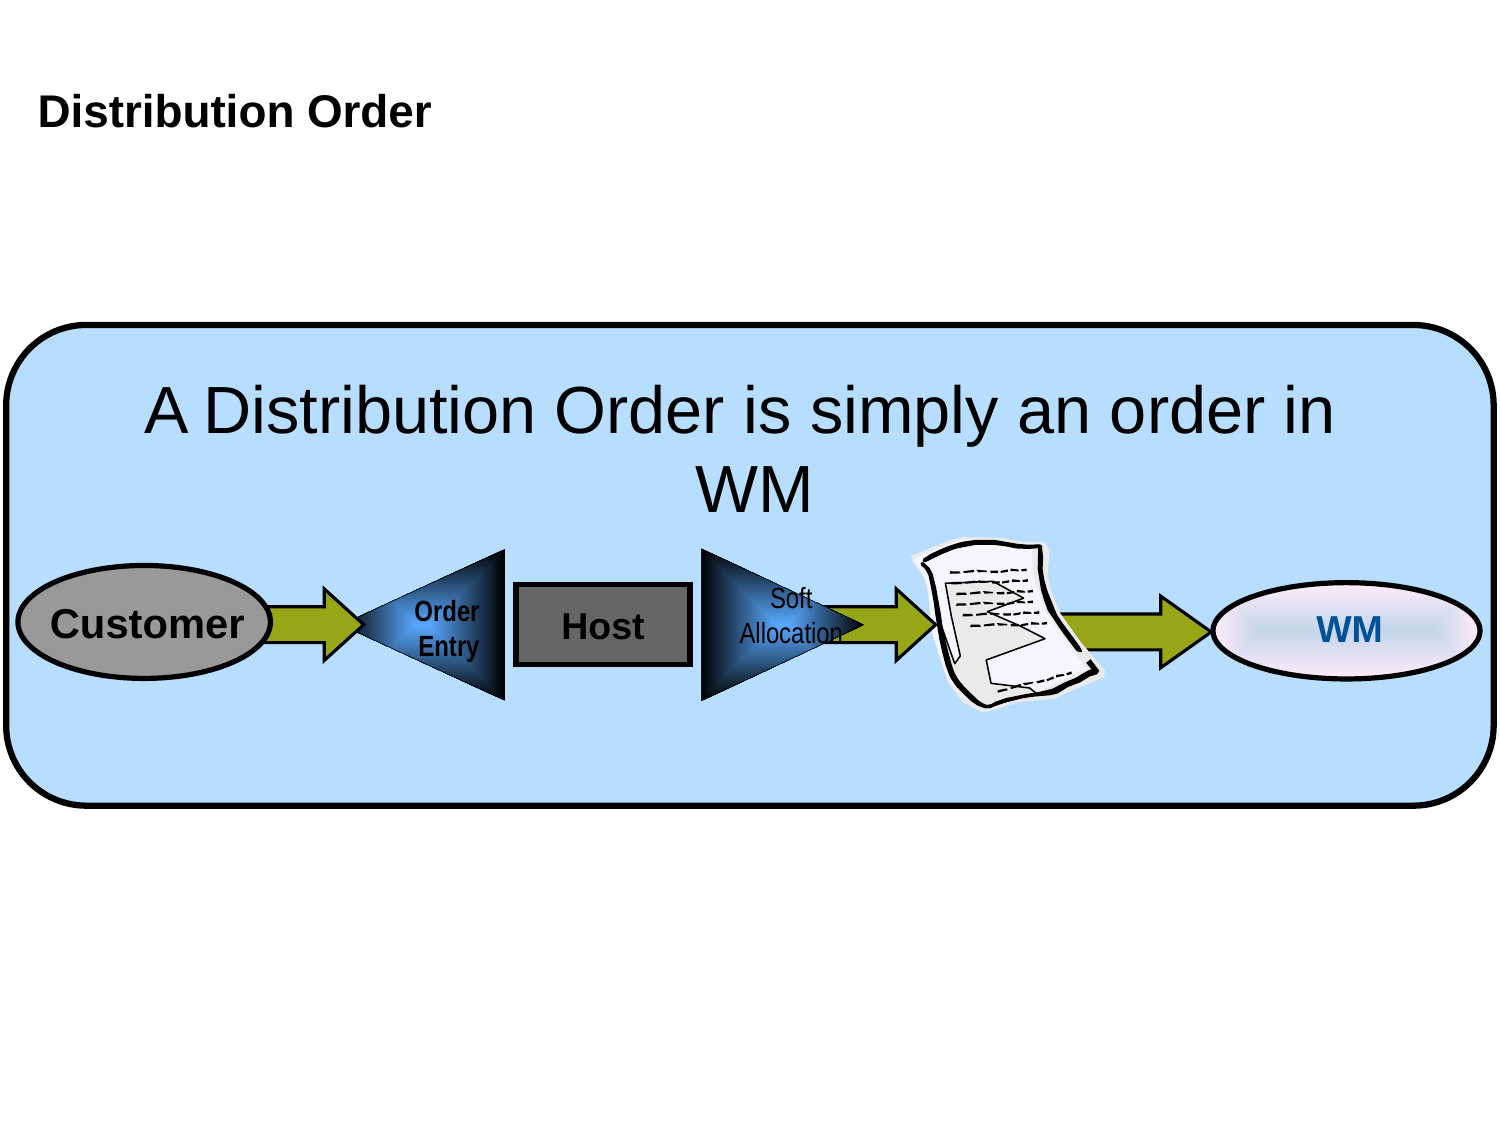

# Distribution Order

Order
Entry

Soft
Allocation
Customer

WM
Host

A Distribution Order is simply an order in WM